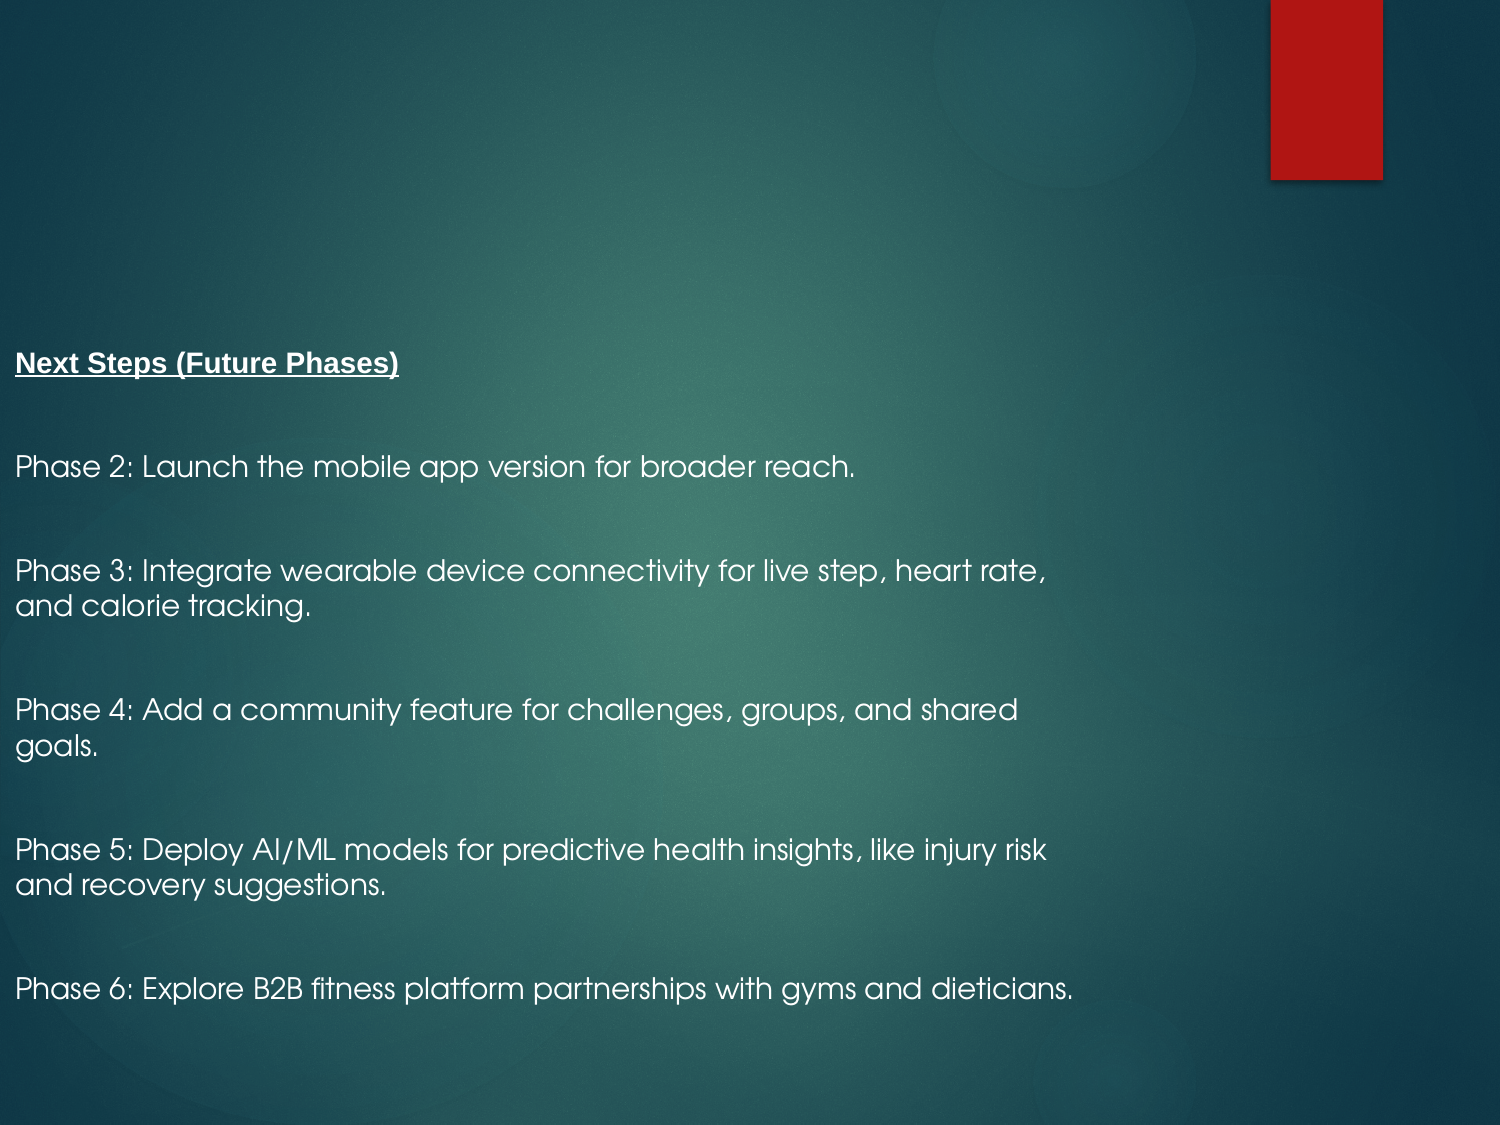

Next Steps (Future Phases)

Phase 2: Launch the mobile app version for broader reach.

Phase 3: Integrate wearable device connectivity for live step, heart rate, and calorie tracking.

Phase 4: Add a community feature for challenges, groups, and shared goals.

Phase 5: Deploy AI/ML models for predictive health insights, like injury risk and recovery suggestions.

Phase 6: Explore B2B fitness platform partnerships with gyms and dieticians.